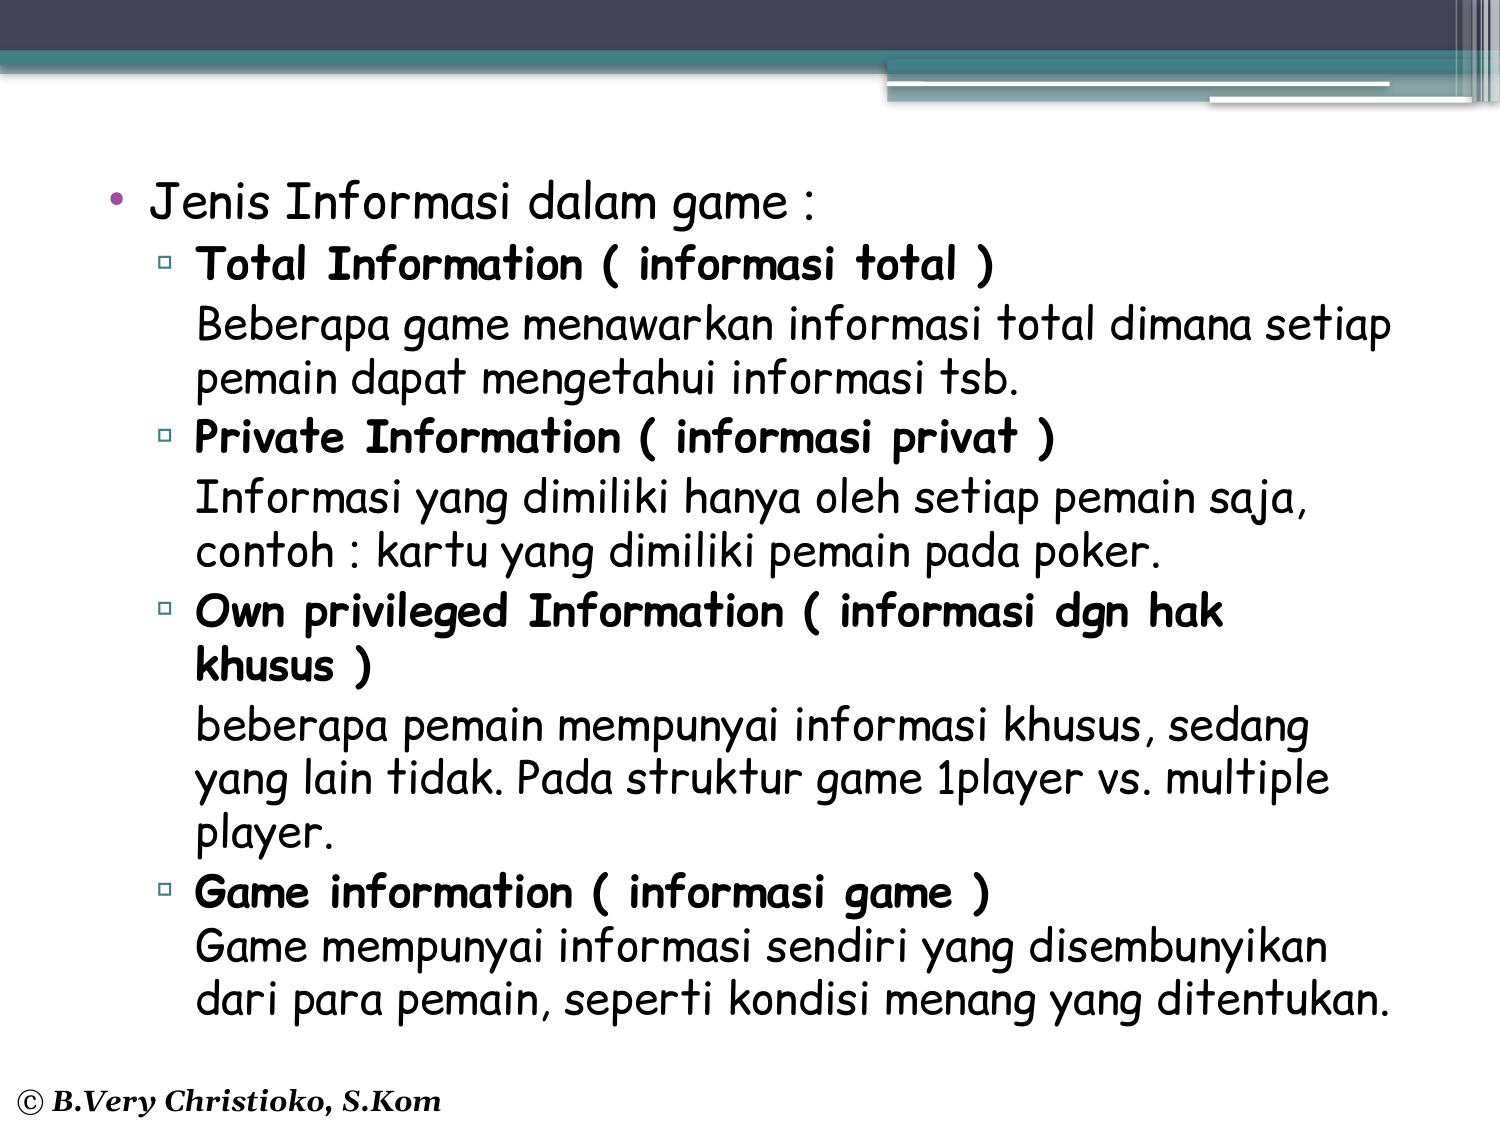

Jenis Informasi dalam game :
Total Information ( informasi total )
	Beberapa game menawarkan informasi total dimana setiap pemain dapat mengetahui informasi tsb.
Private Information ( informasi privat )
	Informasi yang dimiliki hanya oleh setiap pemain saja, contoh : kartu yang dimiliki pemain pada poker.
Own privileged Information ( informasi dgn hak khusus )
	beberapa pemain mempunyai informasi khusus, sedang yang lain tidak. Pada struktur game 1player vs. multiple player.
Game information ( informasi game )
Game mempunyai informasi sendiri yang disembunyikan dari para pemain, seperti kondisi menang yang ditentukan.

© B.Very Christioko, S.Kom